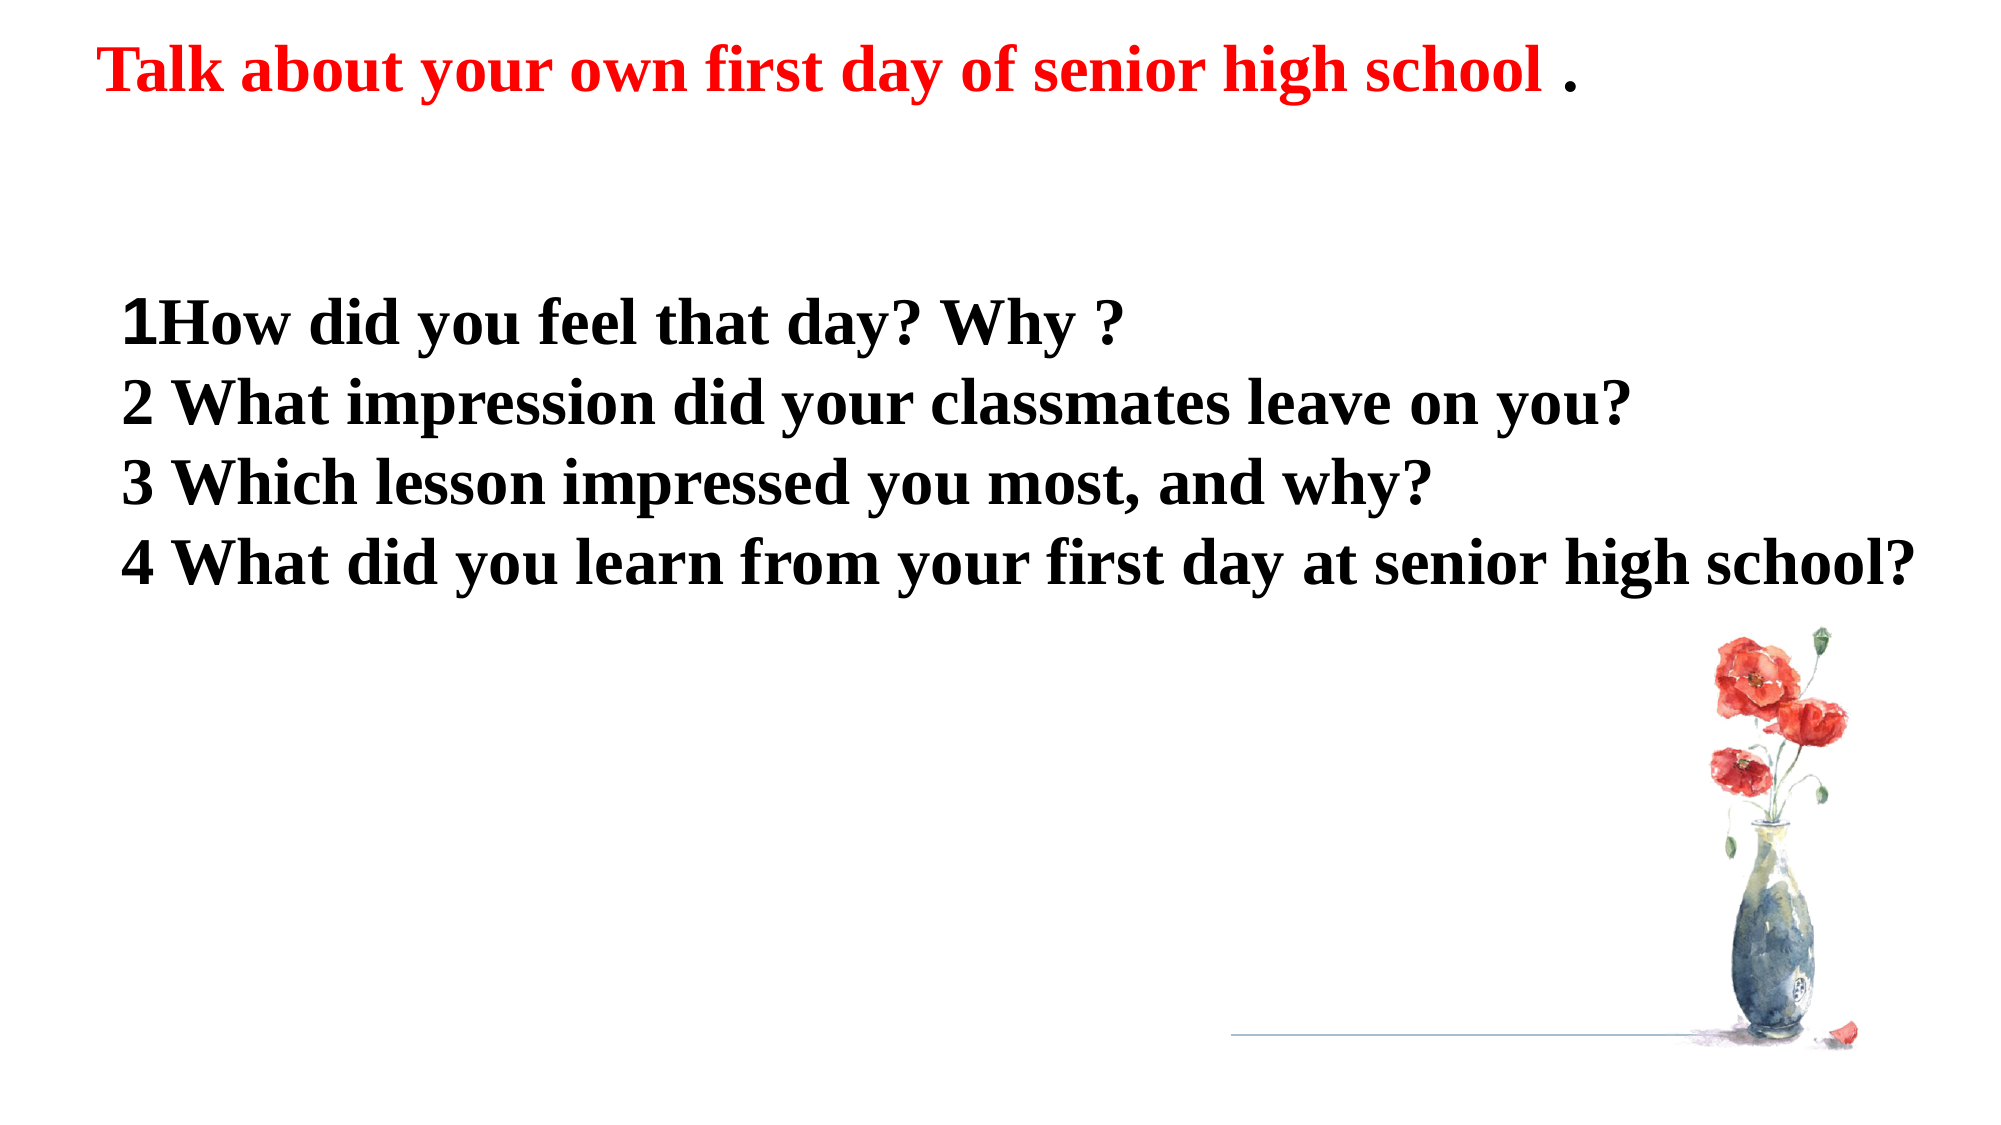

Talk about your own first day of senior high school .
1How did you feel that day? Why ?
2 What impression did your classmates leave on you?
3 Which lesson impressed you most, and why?
4 What did you learn from your first day at senior high school?